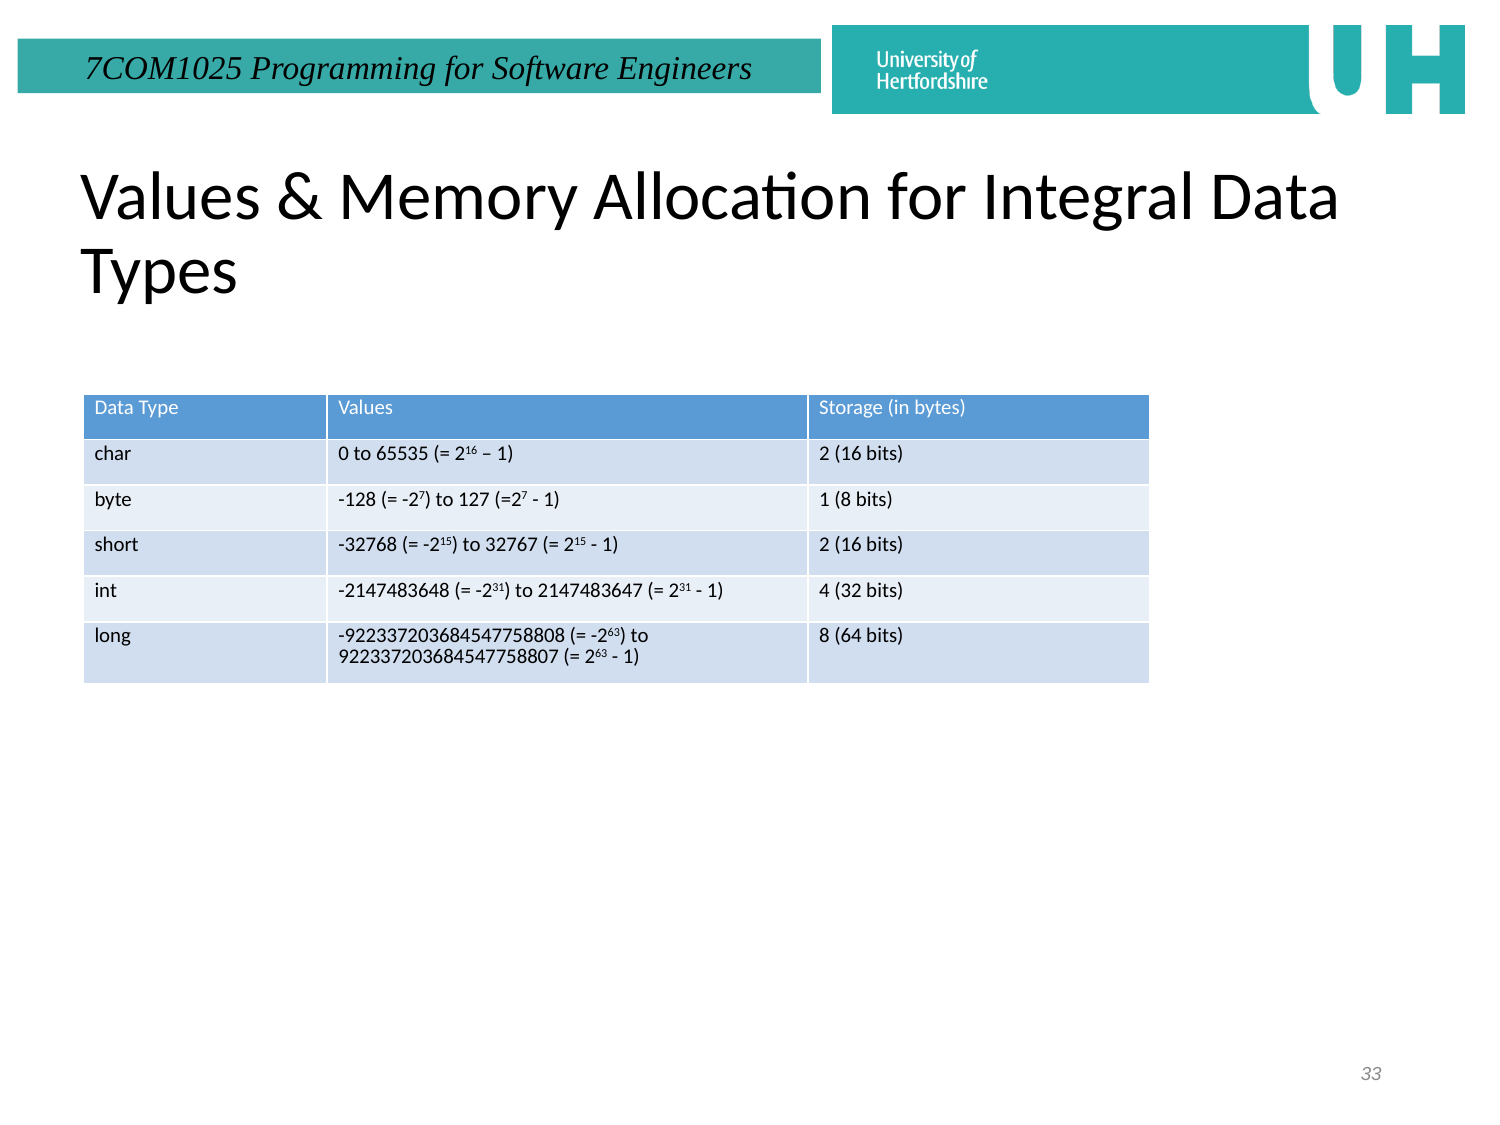

# Values & Memory Allocation for Integral Data Types
| Data Type | Values | Storage (in bytes) |
| --- | --- | --- |
| char | 0 to 65535 (= 216 – 1) | 2 (16 bits) |
| byte | -128 (= -27) to 127 (=27 - 1) | 1 (8 bits) |
| short | -32768 (= -215) to 32767 (= 215 - 1) | 2 (16 bits) |
| int | -2147483648 (= -231) to 2147483647 (= 231 - 1) | 4 (32 bits) |
| long | -922337203684547758808 (= -263) to 922337203684547758807 (= 263 - 1) | 8 (64 bits) |
33